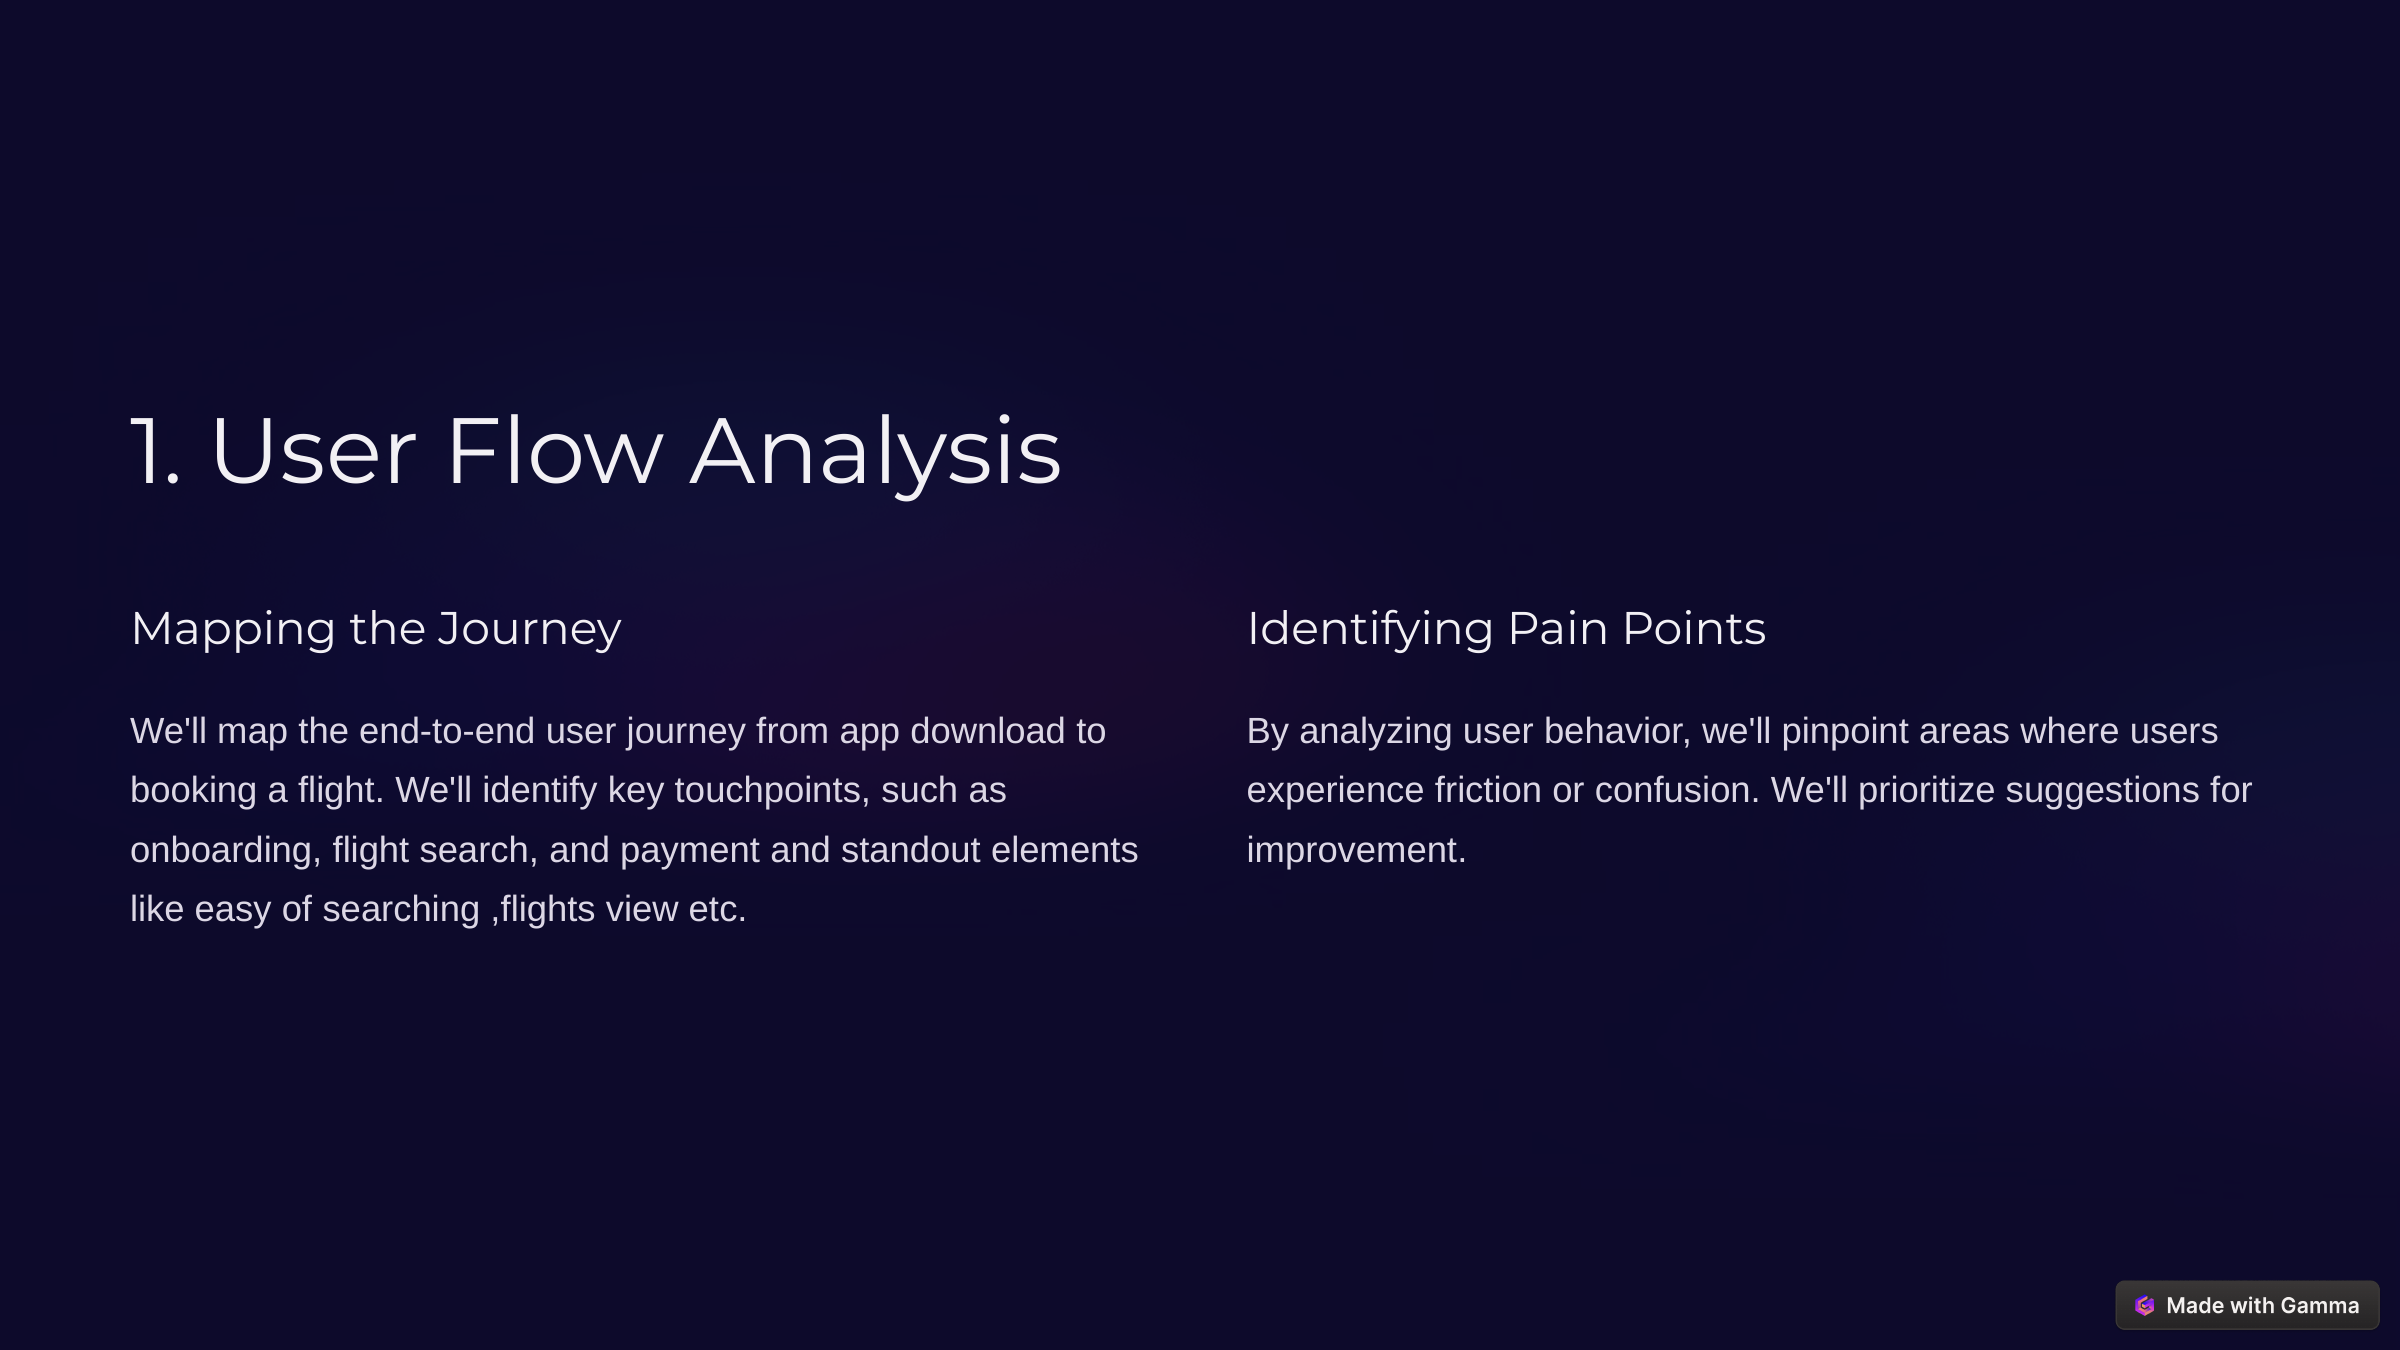

1. User Flow Analysis
Mapping the Journey
Identifying Pain Points
We'll map the end-to-end user journey from app download to booking a flight. We'll identify key touchpoints, such as onboarding, flight search, and payment and standout elements like easy of searching ,flights view etc.
By analyzing user behavior, we'll pinpoint areas where users experience friction or confusion. We'll prioritize suggestions for improvement.